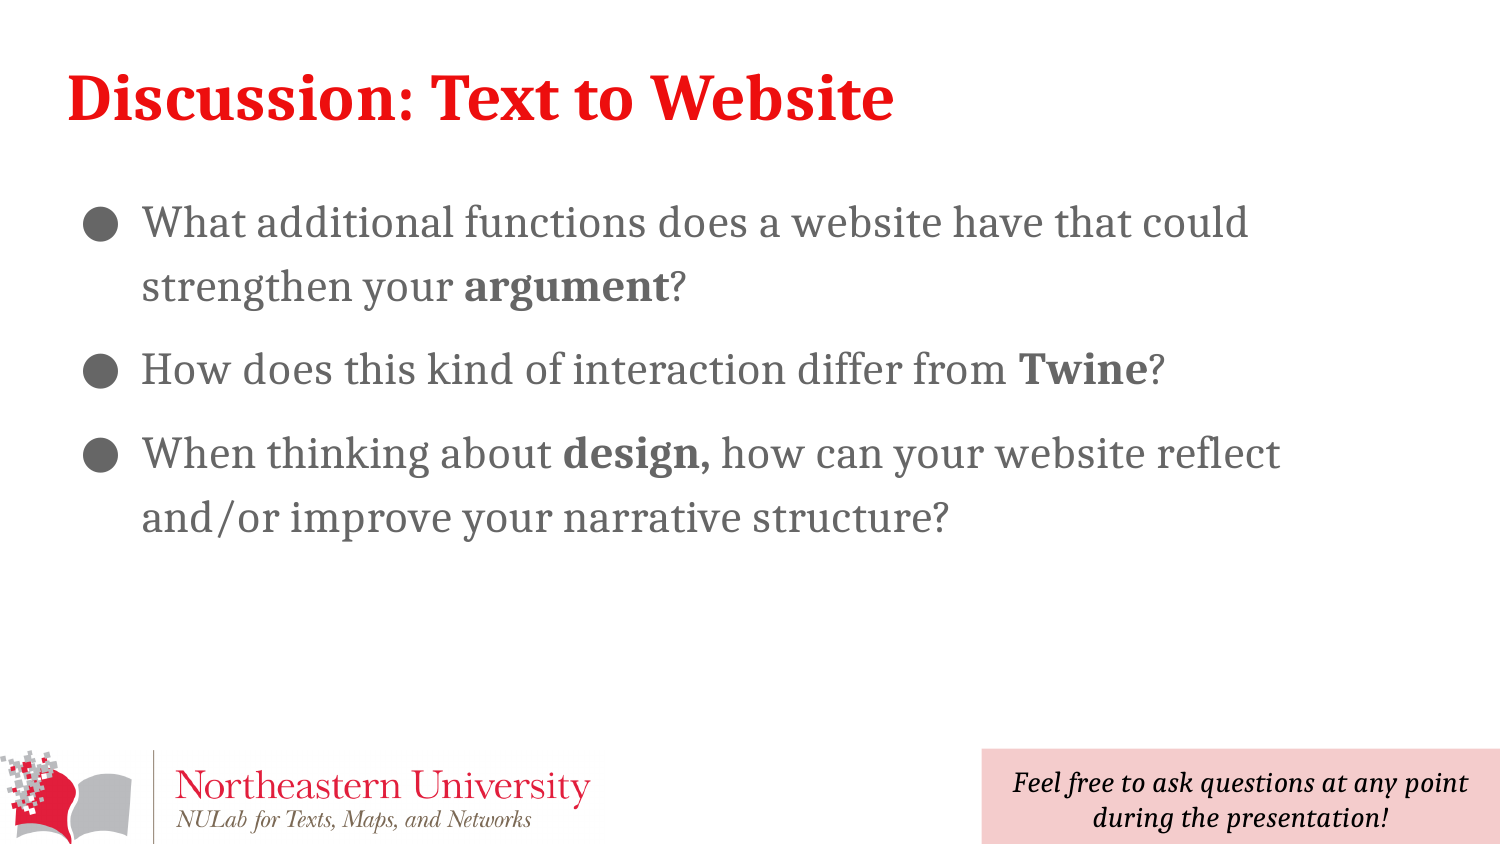

# Discussion: Text to Website

What additional functions does a website have that could strengthen your argument?
How does this kind of interaction differ from Twine?
When thinking about design, how can your website reflect and/or improve your narrative structure?